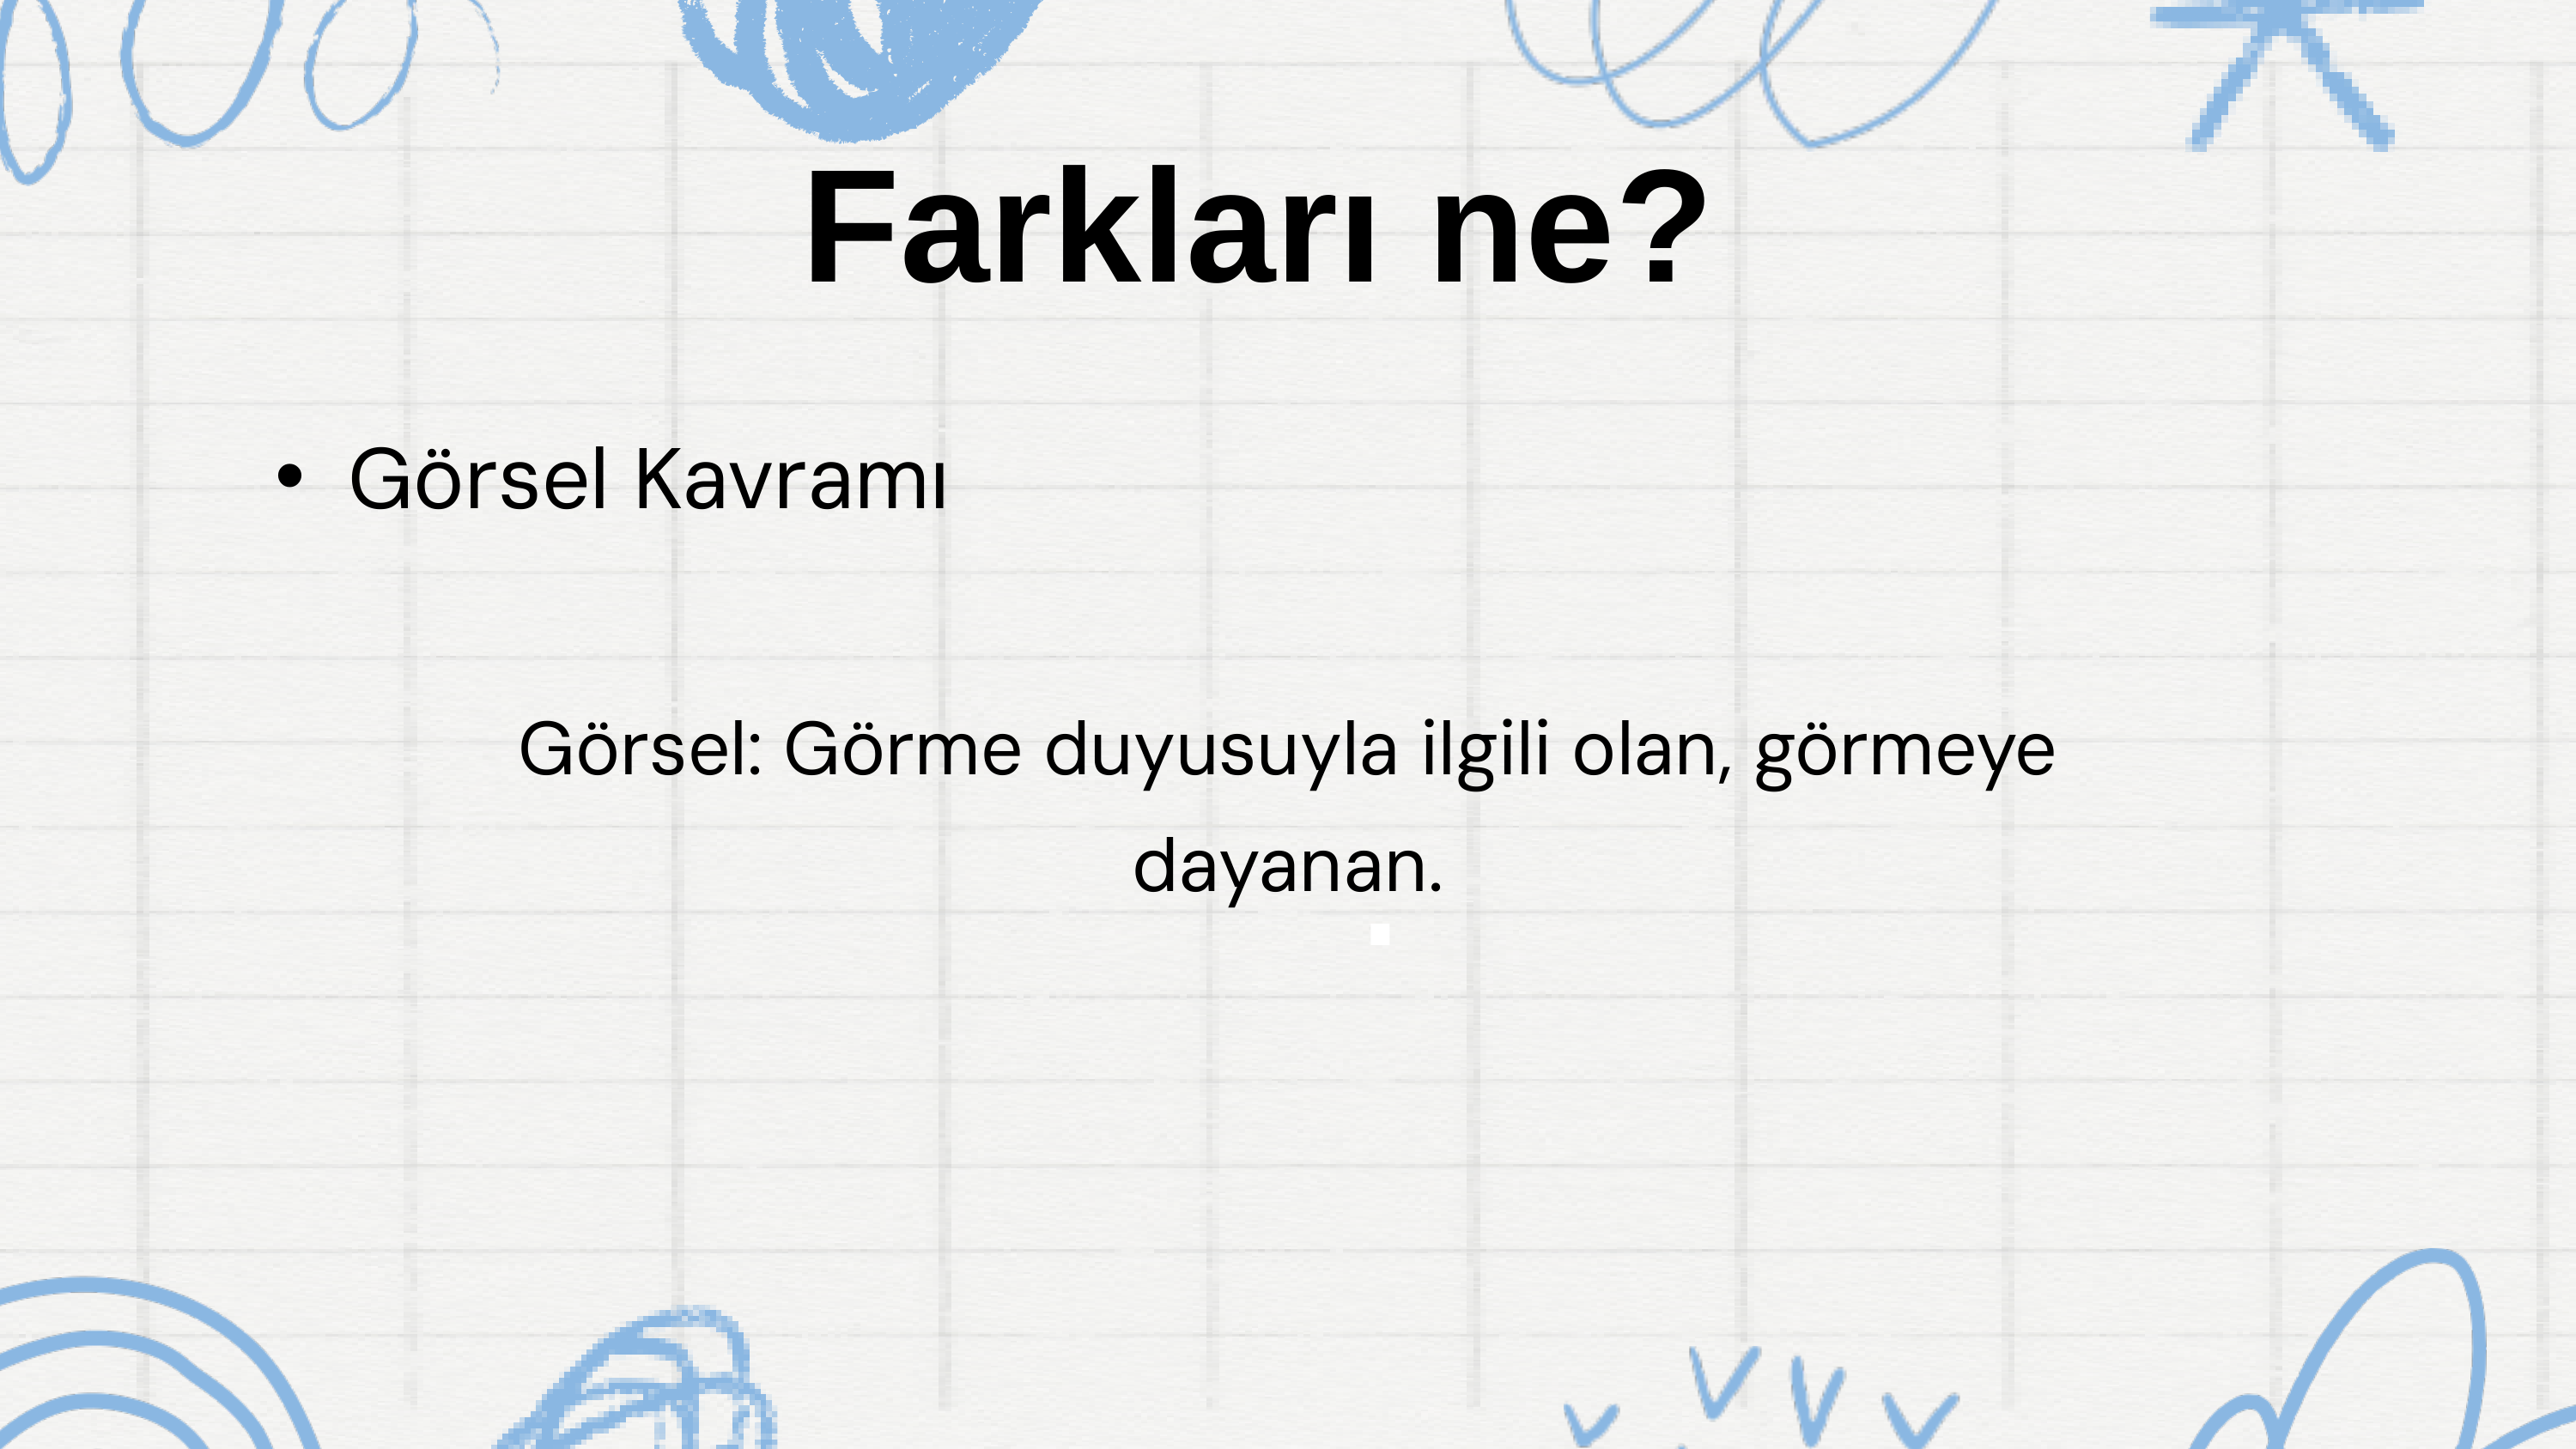

Farkları ne?
Görsel Kavramı
Görsel: Görme duyusuyla ilgili olan, görmeye dayanan.